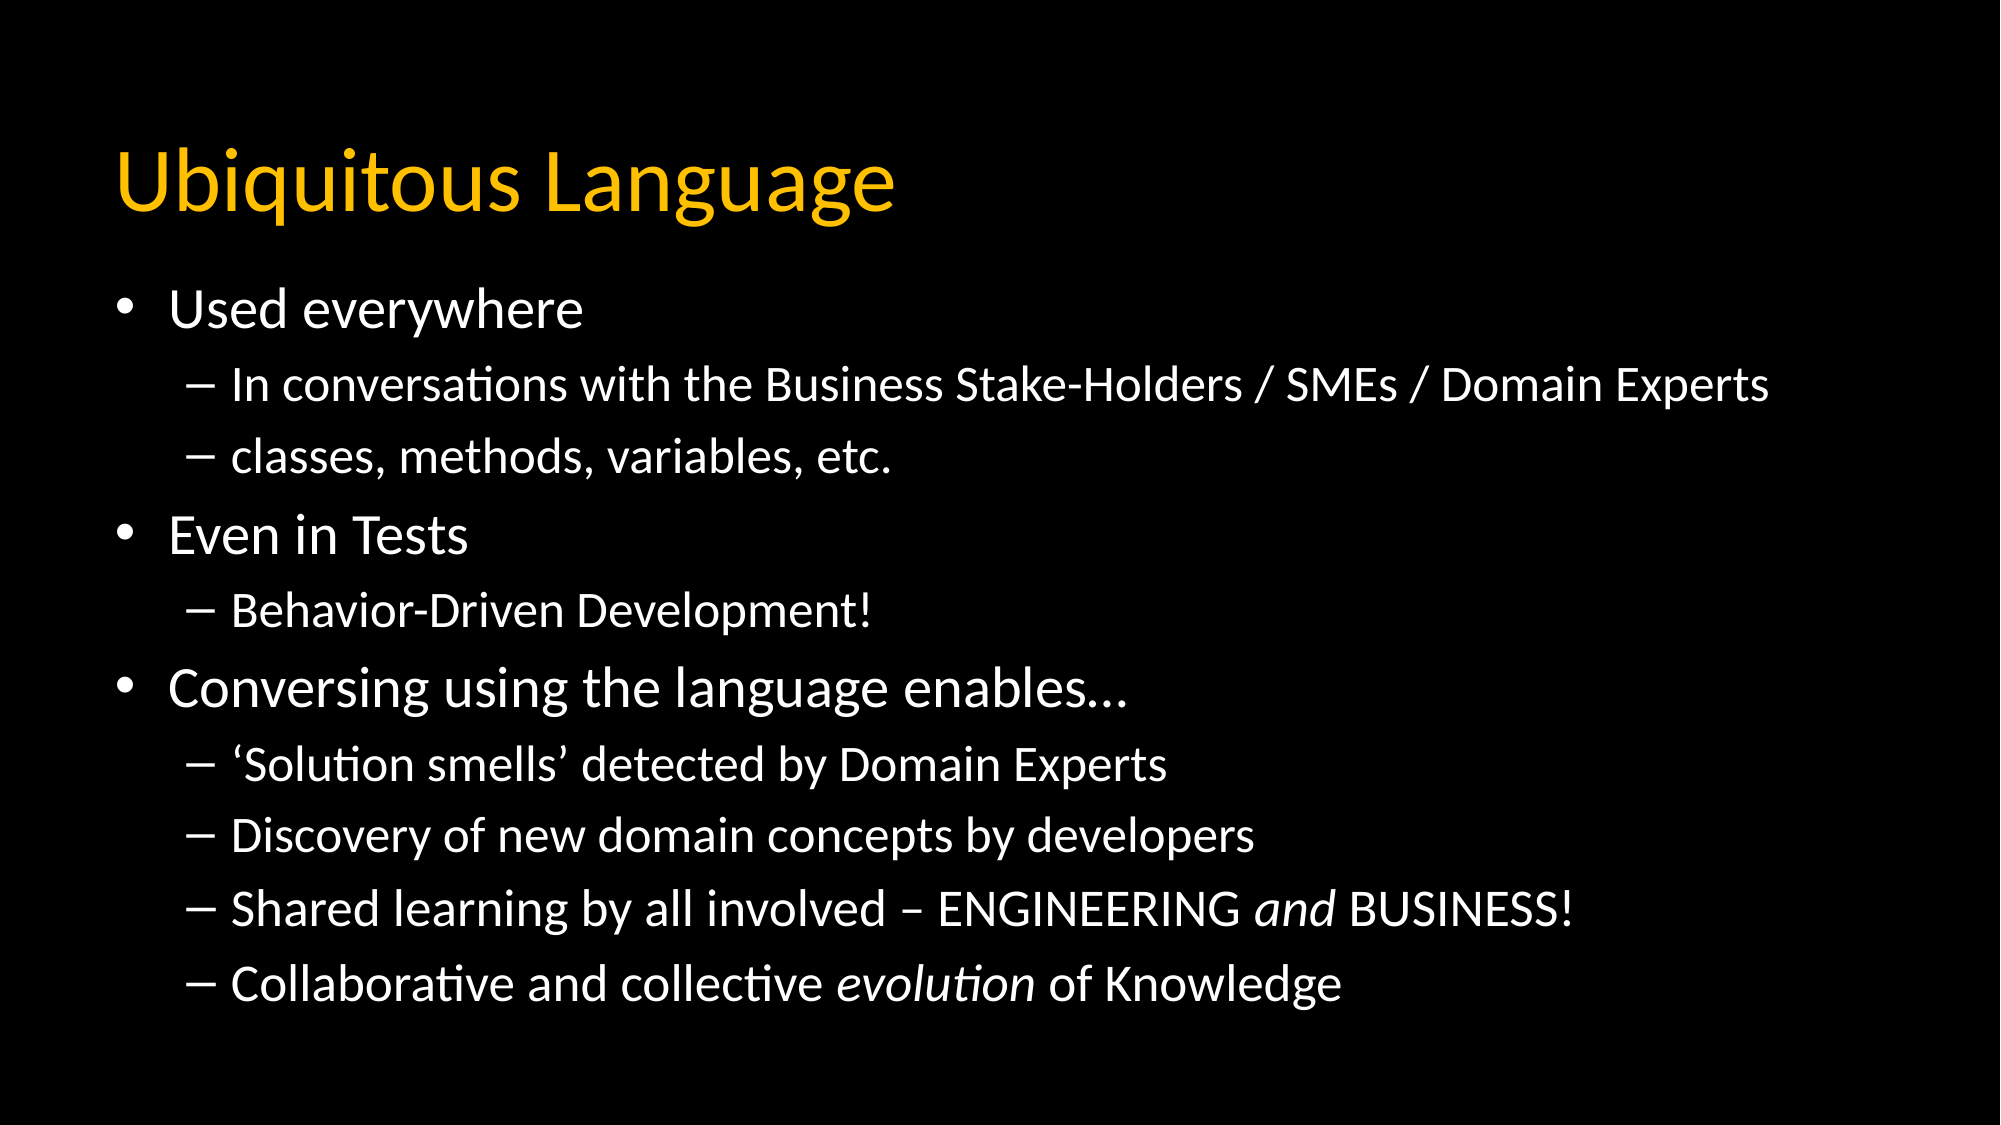

# Ubiquitous Language
Used everywhere
In conversations with the Business Stake-Holders / SMEs / Domain Experts
classes, methods, variables, etc.
Even in Tests
Behavior-Driven Development!
Conversing using the language enables…
‘Solution smells’ detected by Domain Experts
Discovery of new domain concepts by developers
Shared learning by all involved – ENGINEERING and BUSINESS!
Collaborative and collective evolution of Knowledge